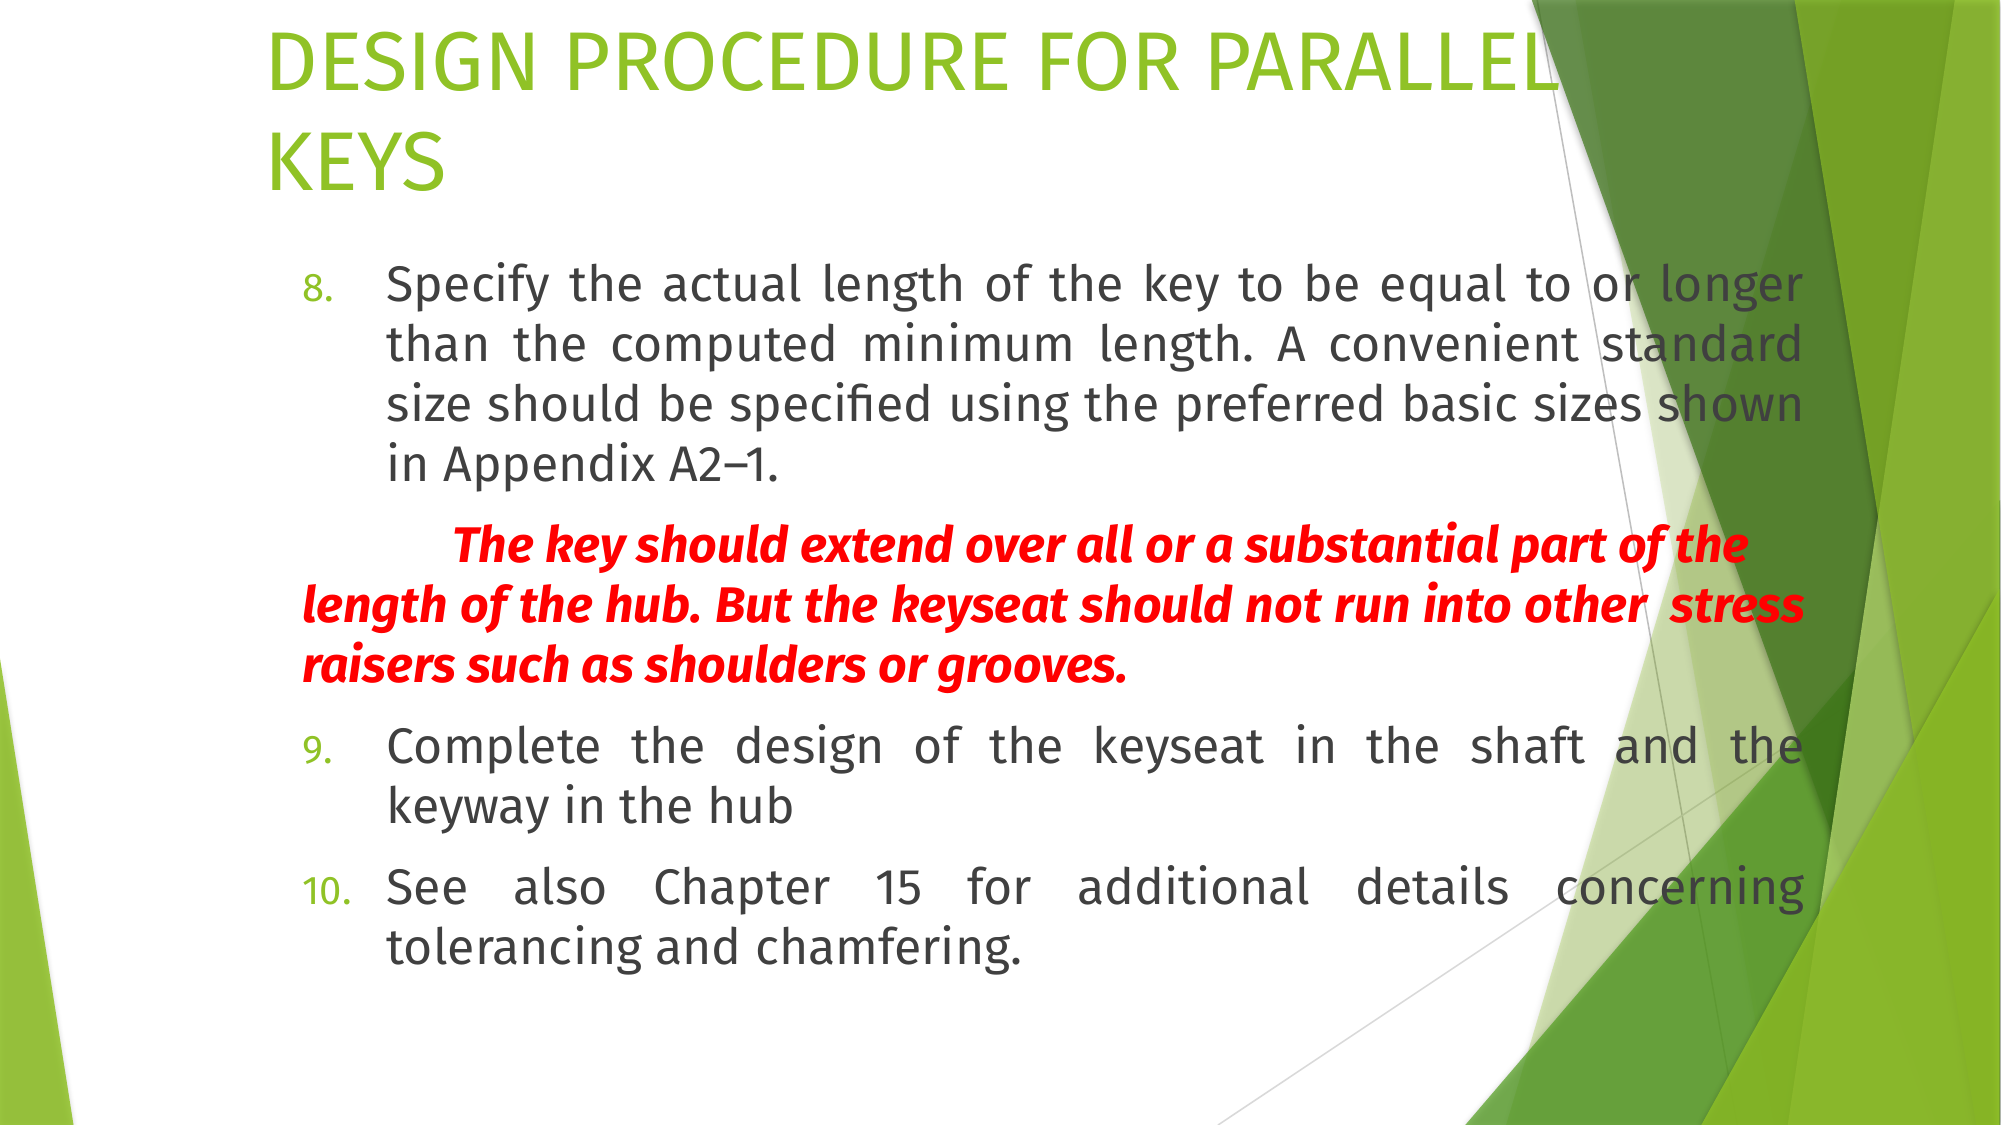

# DESIGN PROCEDURE FOR PARALLEL KEYS
Specify the actual length of the key to be equal to or longer than the computed minimum length. A convenient standard size should be specified using the preferred basic sizes shown in Appendix A2–1.
	The key should extend over all or a substantial part of the 	length of the hub. But the keyseat should not run into other 	stress raisers such as shoulders or grooves.
Complete the design of the keyseat in the shaft and the keyway in the hub
See also Chapter 15 for additional details concerning tolerancing and chamfering.